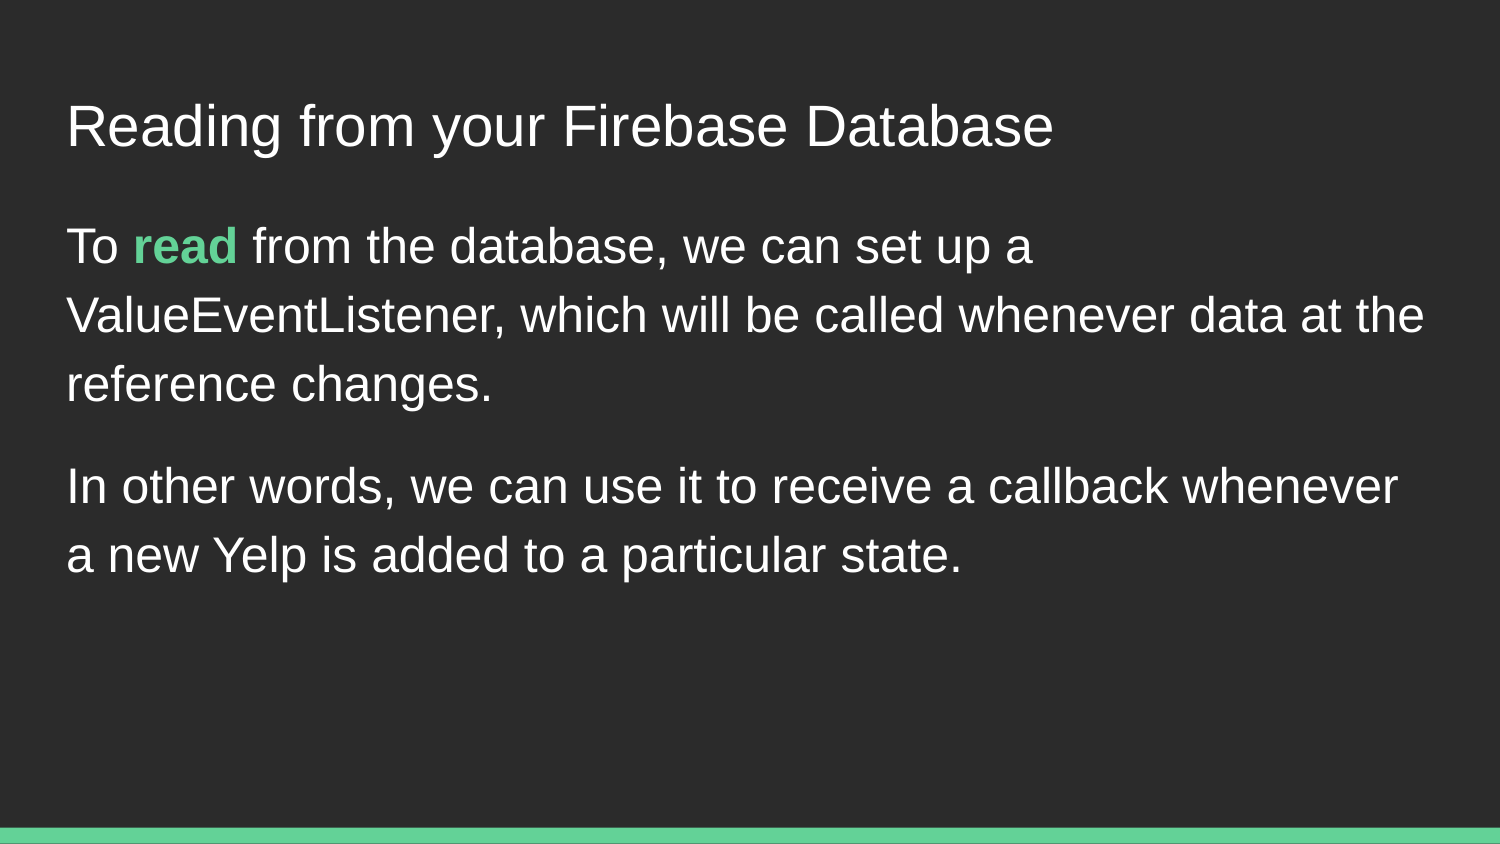

# Reading from your Firebase Database

To read from the database, we can set up a ValueEventListener, which will be called whenever data at the reference changes.
In other words, we can use it to receive a callback whenever a new Yelp is added to a particular state.